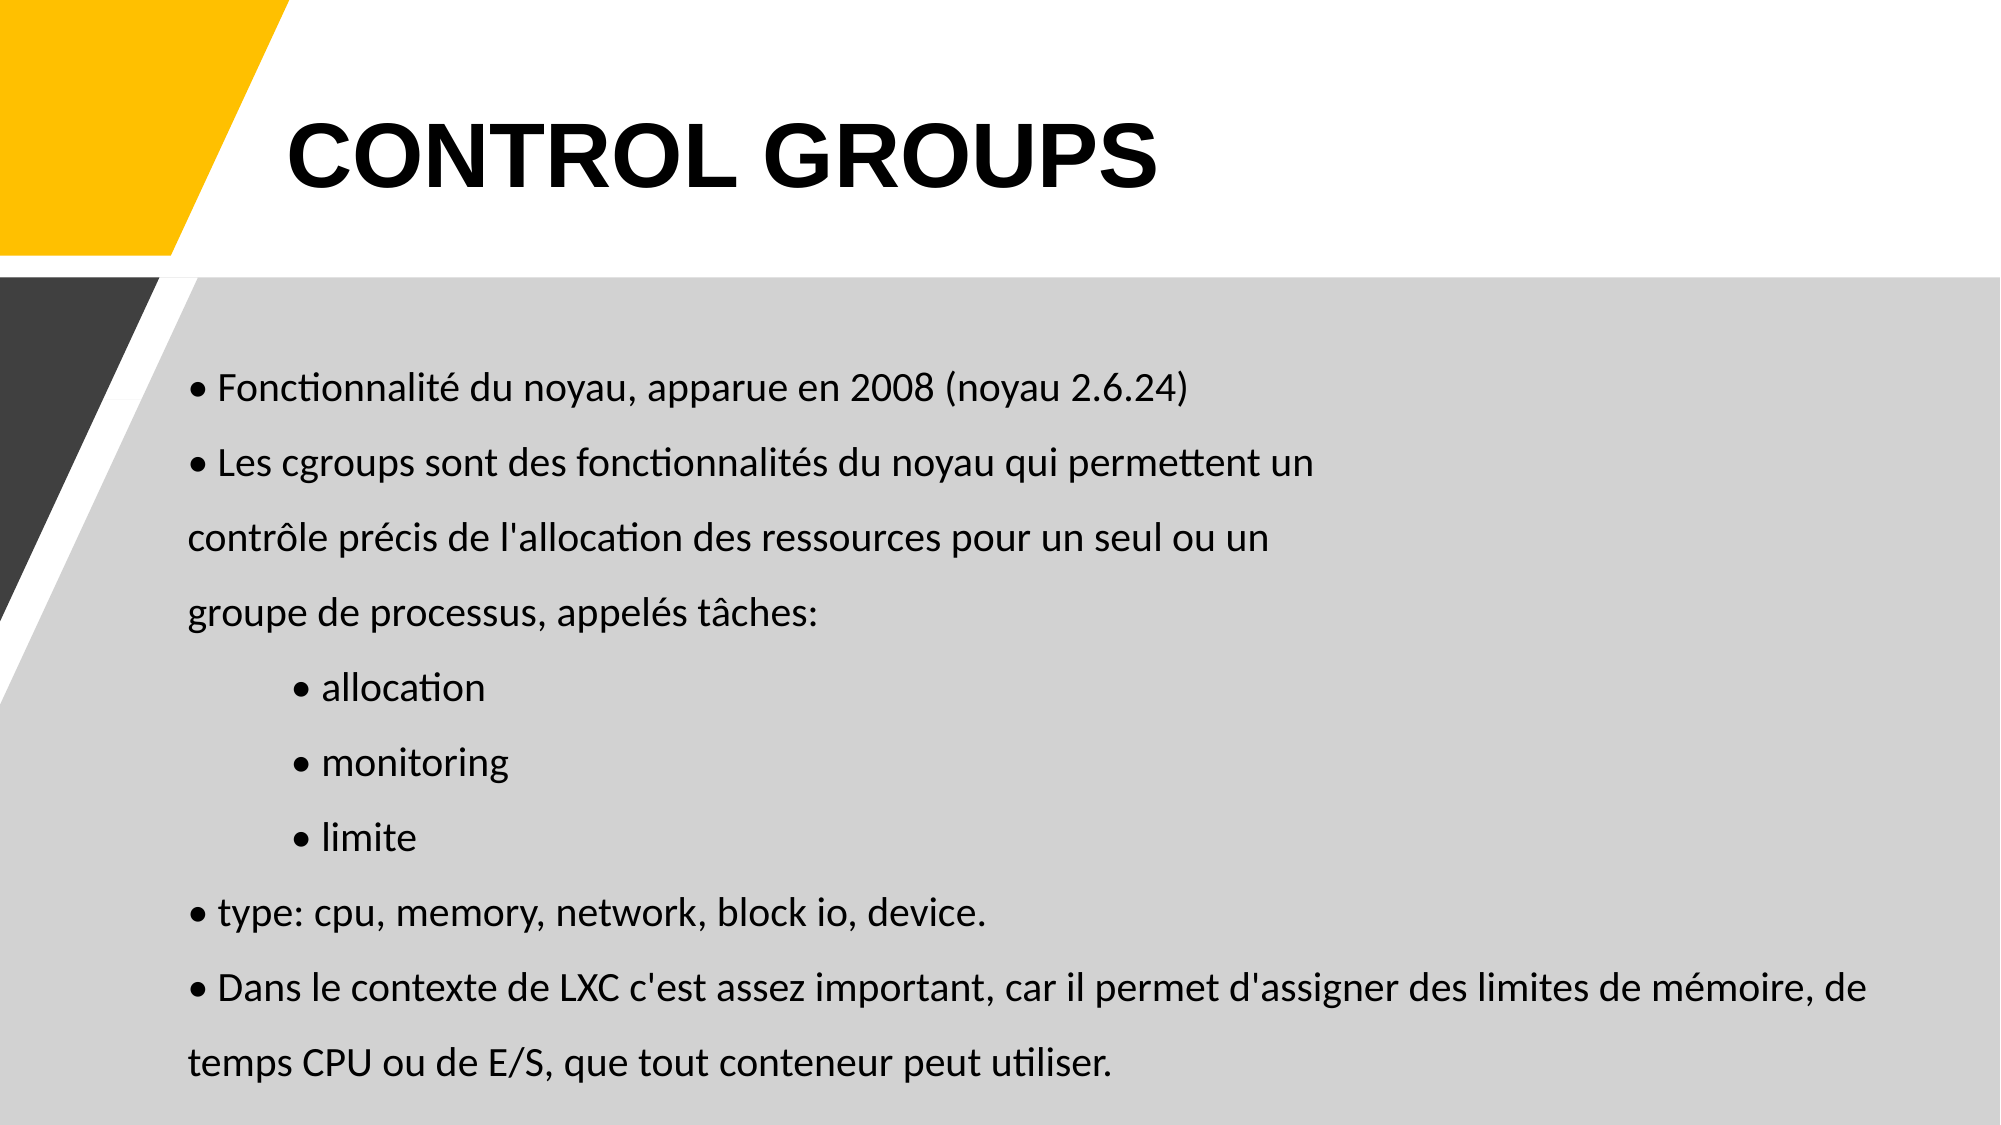

# CONTROL GROUPS

• Fonctionnalité du noyau, apparue en 2008 (noyau 2.6.24)
• Les cgroups sont des fonctionnalités du noyau qui permettent un
contrôle précis de l'allocation des ressources pour un seul ou un
groupe de processus, appelés tâches:
   • allocation
   • monitoring
   • limite
• type: cpu, memory, network, block io, device.
• Dans le contexte de LXC c'est assez important, car il permet d'assigner des limites de mémoire, de temps CPU ou de E/S, que tout conteneur peut utiliser.